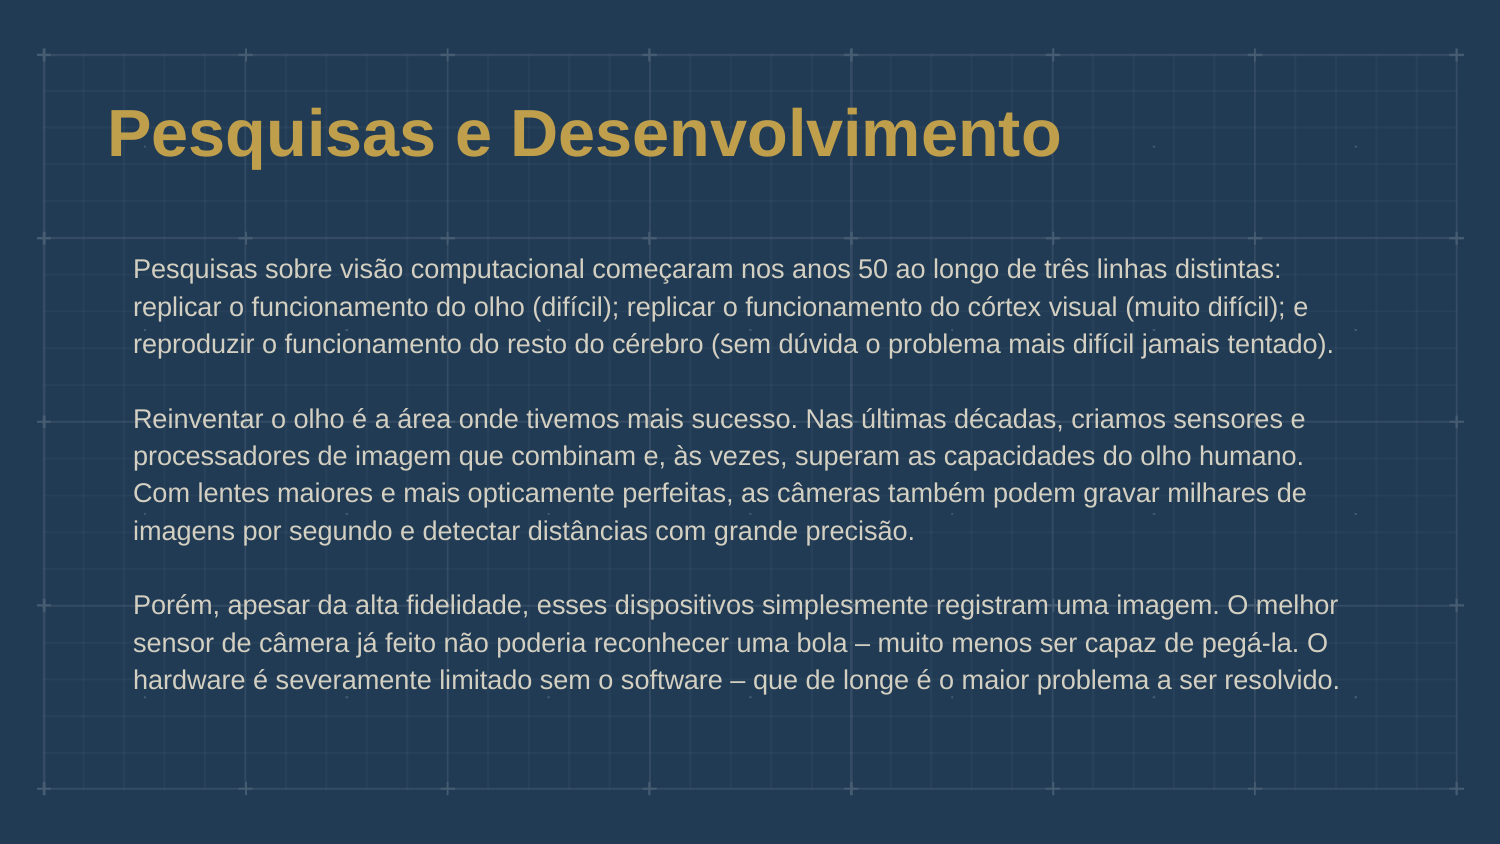

Pesquisas e Desenvolvimento
Pesquisas sobre visão computacional começaram nos anos 50 ao longo de três linhas distintas: replicar o funcionamento do olho (difícil); replicar o funcionamento do córtex visual (muito difícil); e reproduzir o funcionamento do resto do cérebro (sem dúvida o problema mais difícil jamais tentado).

Reinventar o olho é a área onde tivemos mais sucesso. Nas últimas décadas, criamos sensores e processadores de imagem que combinam e, às vezes, superam as capacidades do olho humano. Com lentes maiores e mais opticamente perfeitas, as câmeras também podem gravar milhares de imagens por segundo e detectar distâncias com grande precisão.

Porém, apesar da alta fidelidade, esses dispositivos simplesmente registram uma imagem. O melhor sensor de câmera já feito não poderia reconhecer uma bola – muito menos ser capaz de pegá-la. O hardware é severamente limitado sem o software – que de longe é o maior problema a ser resolvido.